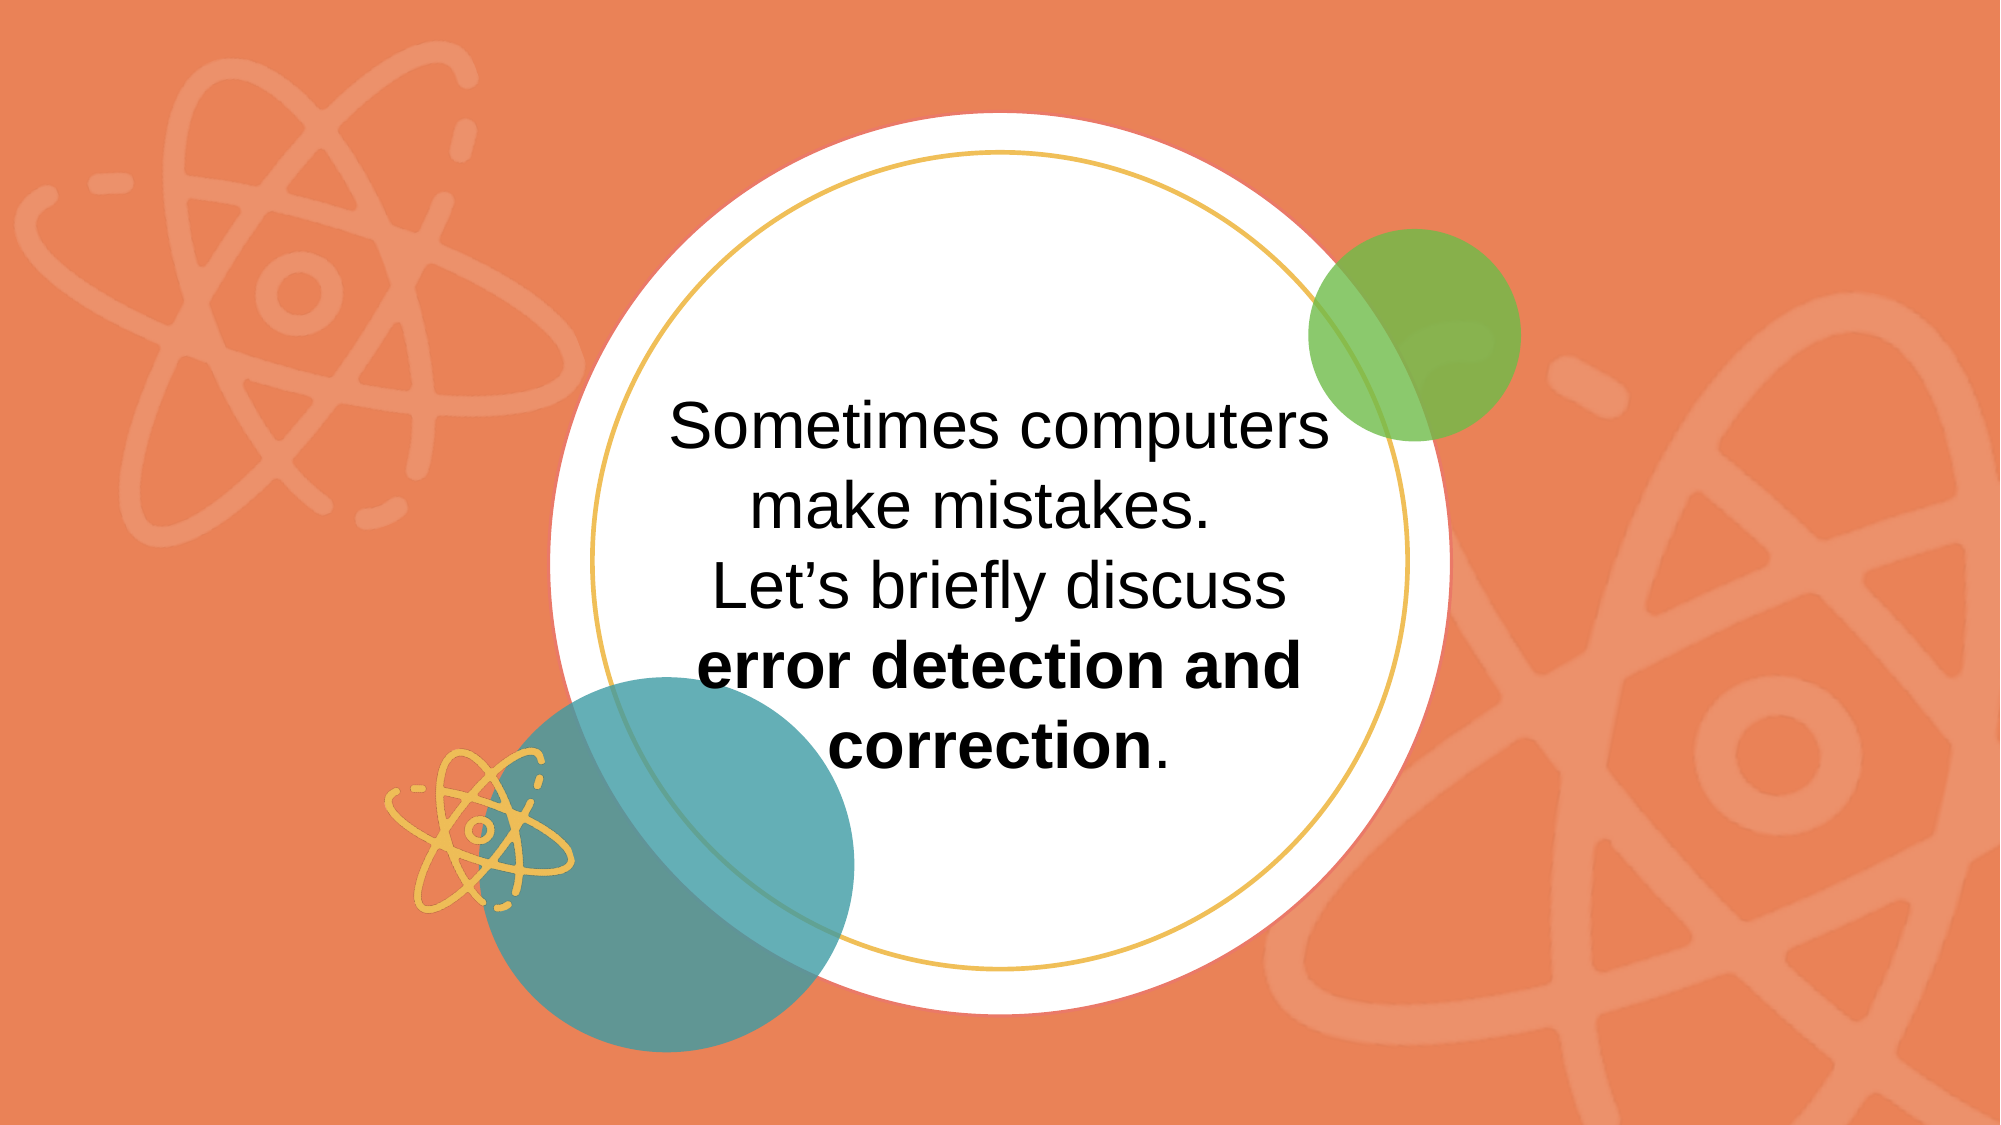

Sometimes computers make mistakes.
Let’s briefly discuss error detection and correction.